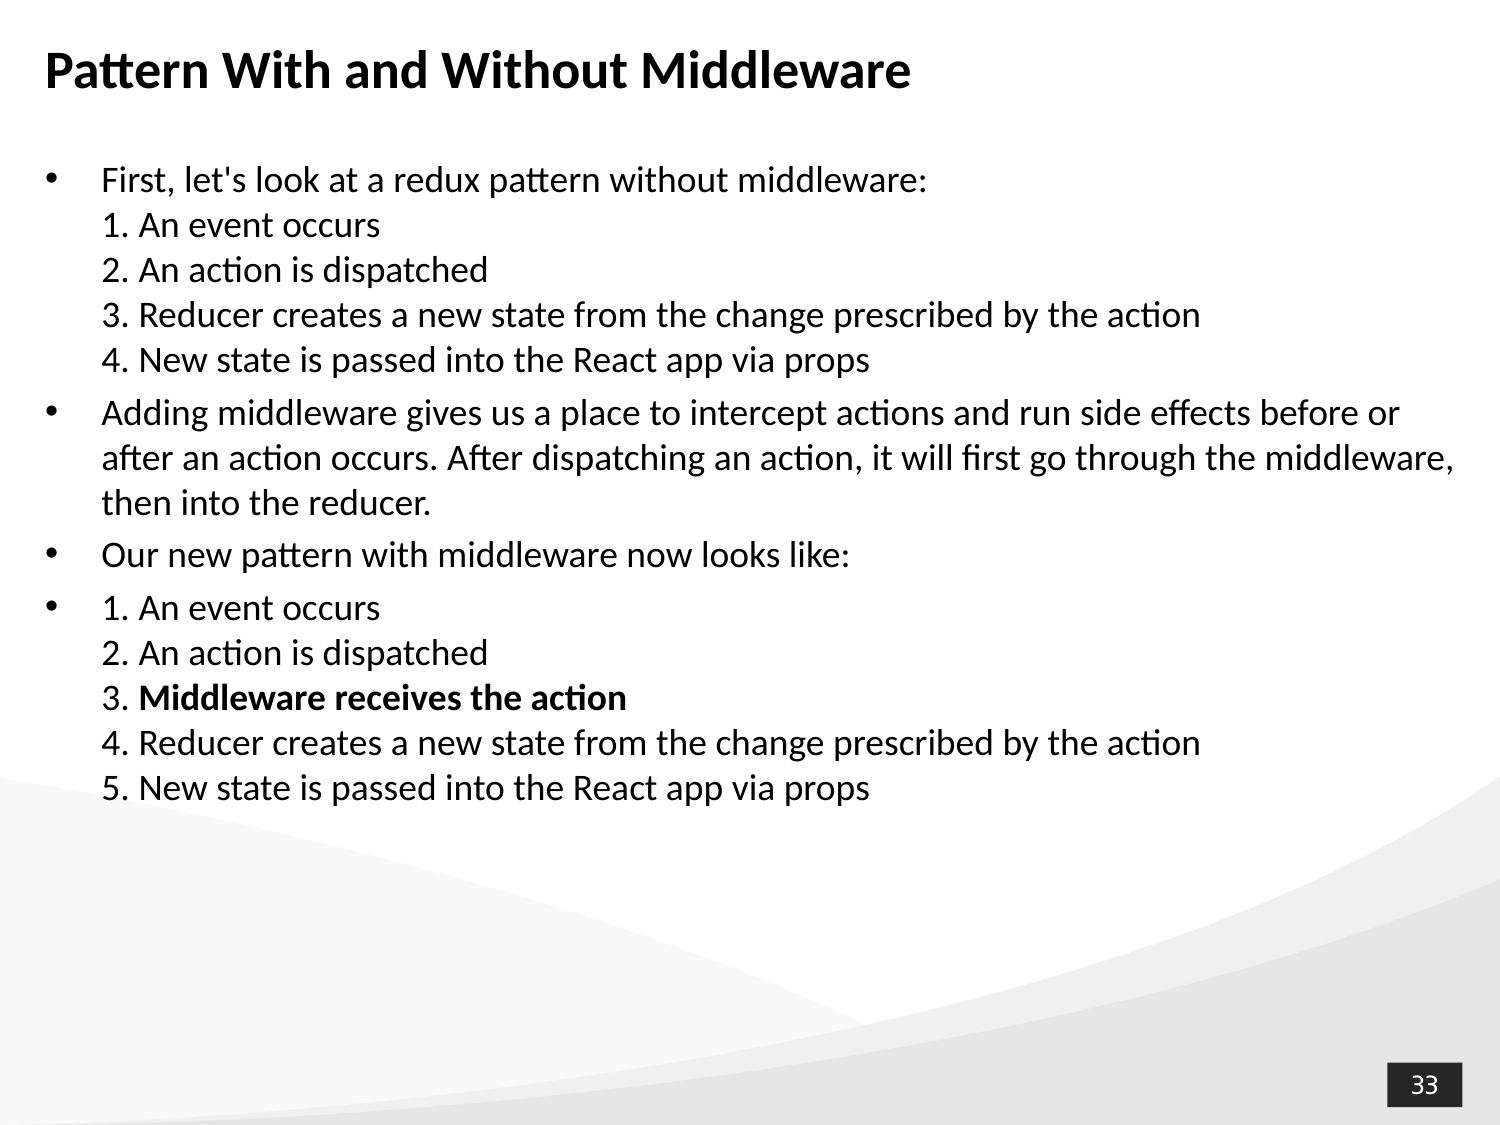

# Pattern With and Without Middleware
First, let's look at a redux pattern without middleware:
1. An event occurs
2. An action is dispatched
3. Reducer creates a new state from the change prescribed by the action
4. New state is passed into the React app via props
Adding middleware gives us a place to intercept actions and run side effects before or after an action occurs. After dispatching an action, it will first go through the middleware, then into the reducer.
Our new pattern with middleware now looks like:
1. An event occurs
2. An action is dispatched
3. Middleware receives the action
4. Reducer creates a new state from the change prescribed by the action
5. New state is passed into the React app via props